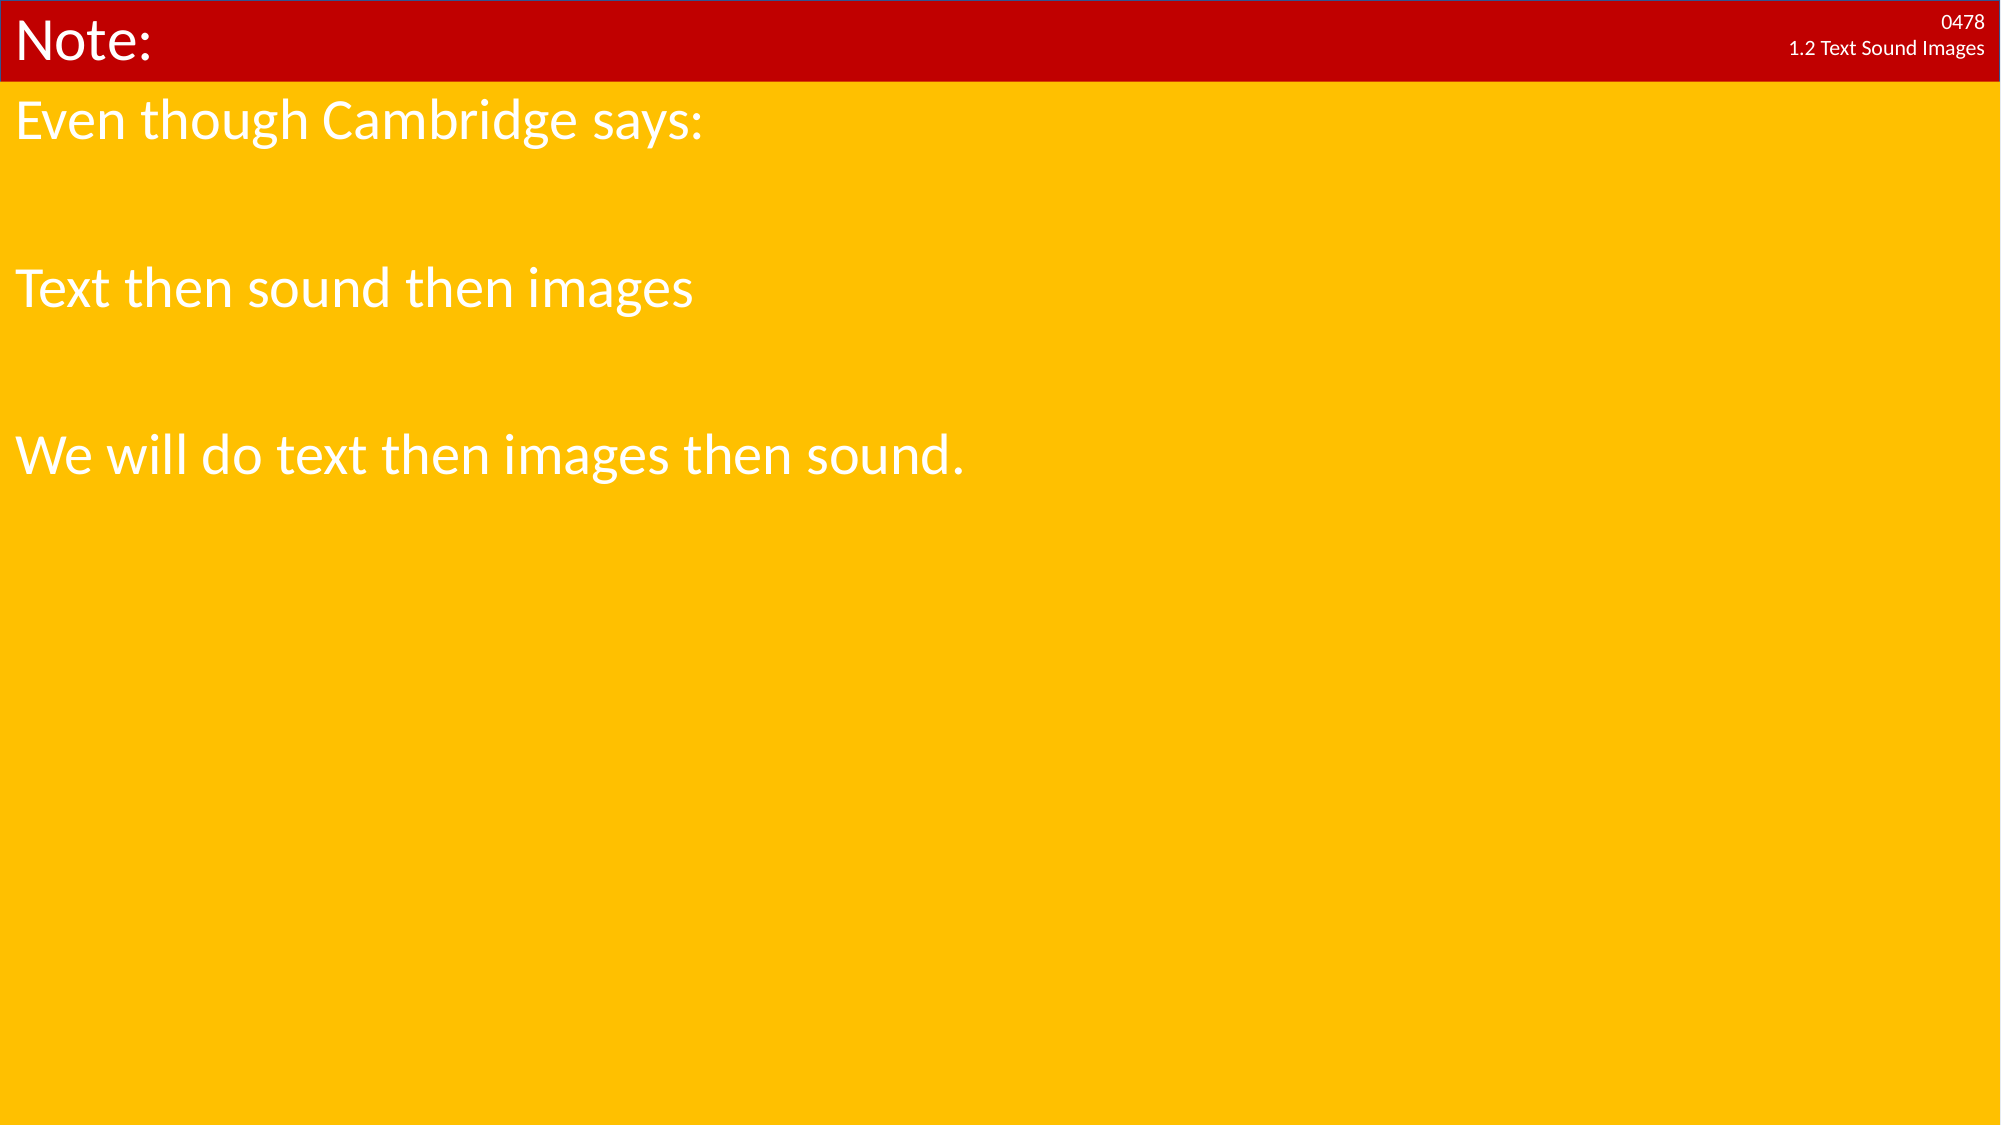

# Note:
Even though Cambridge says:

Text then sound then images

We will do text then images then sound.